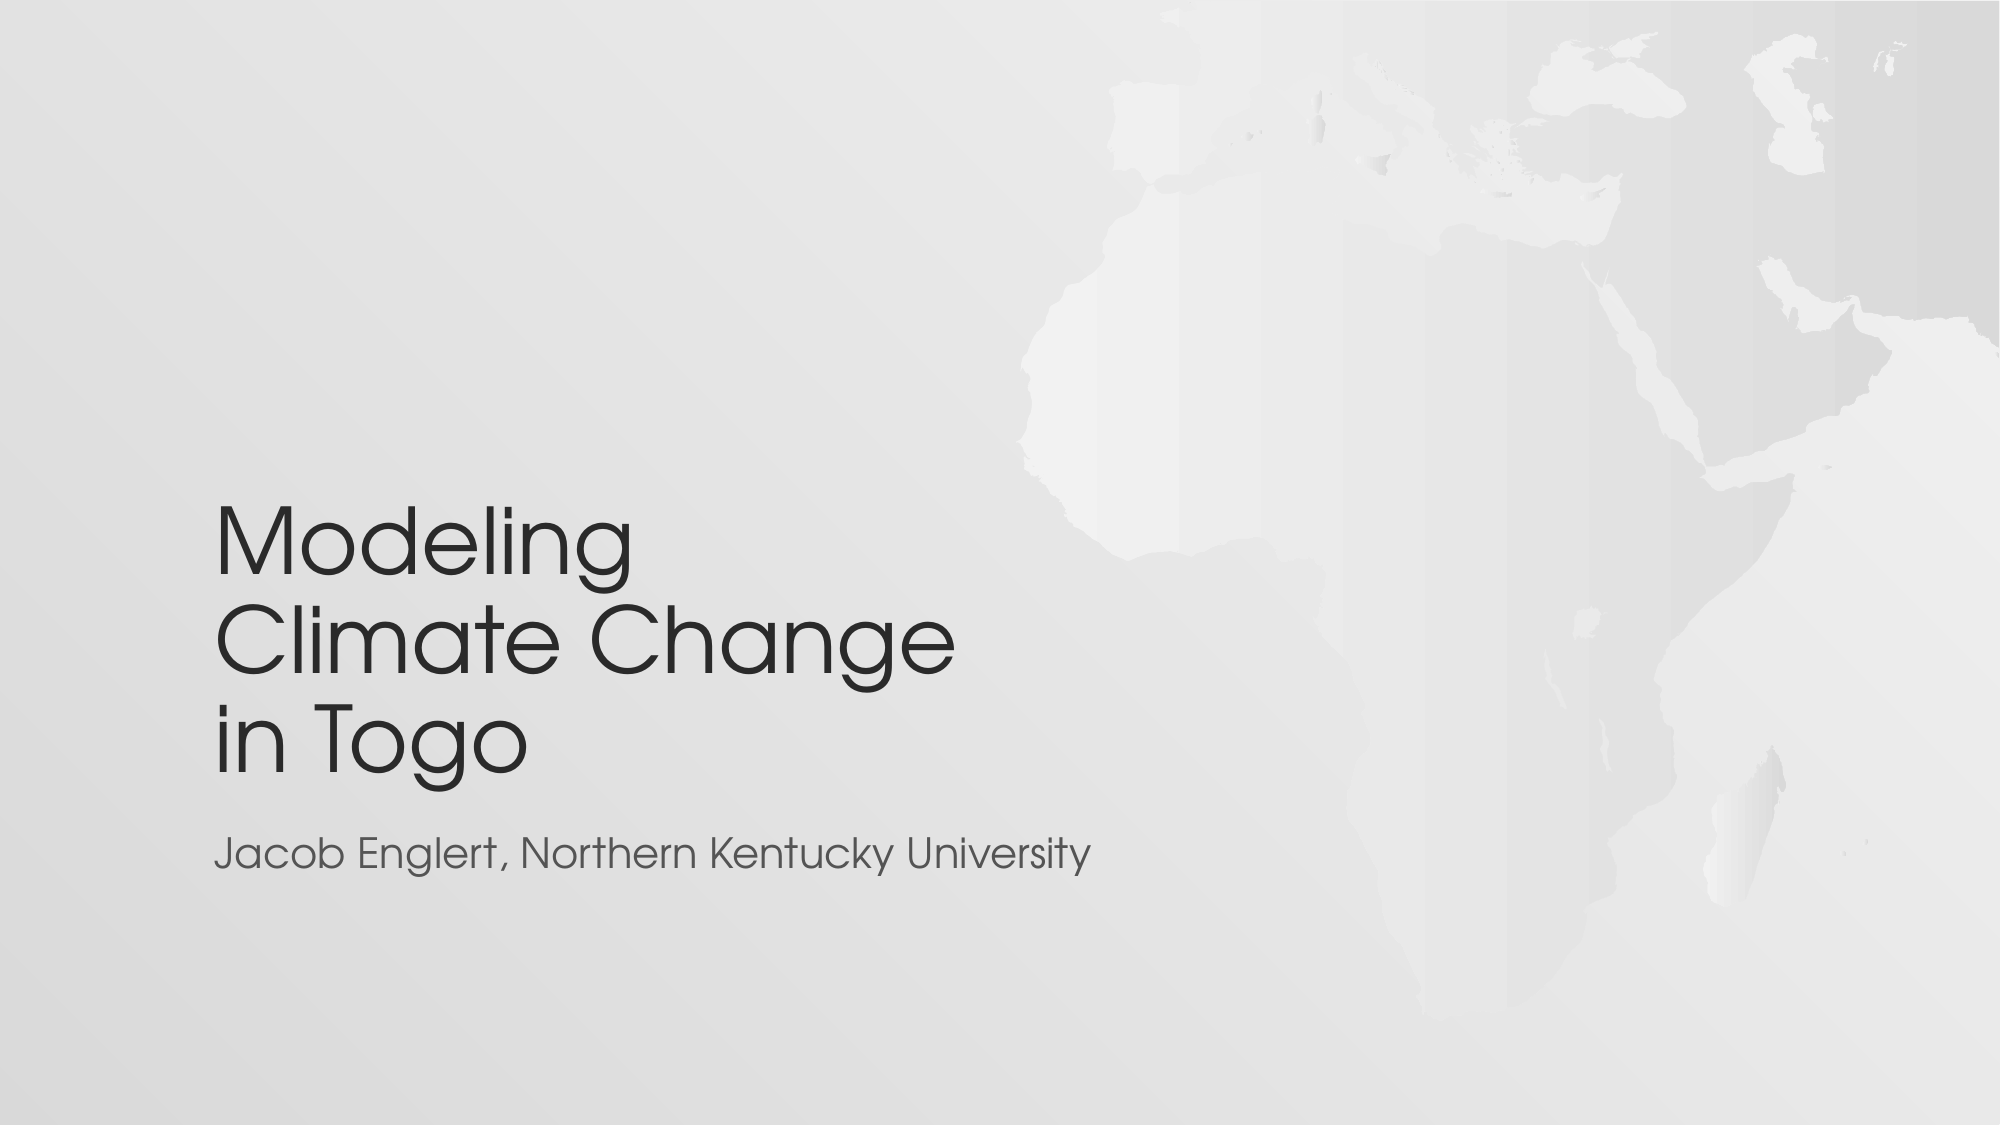

# Modeling Climate Change in Togo
Jacob Englert, Northern Kentucky University